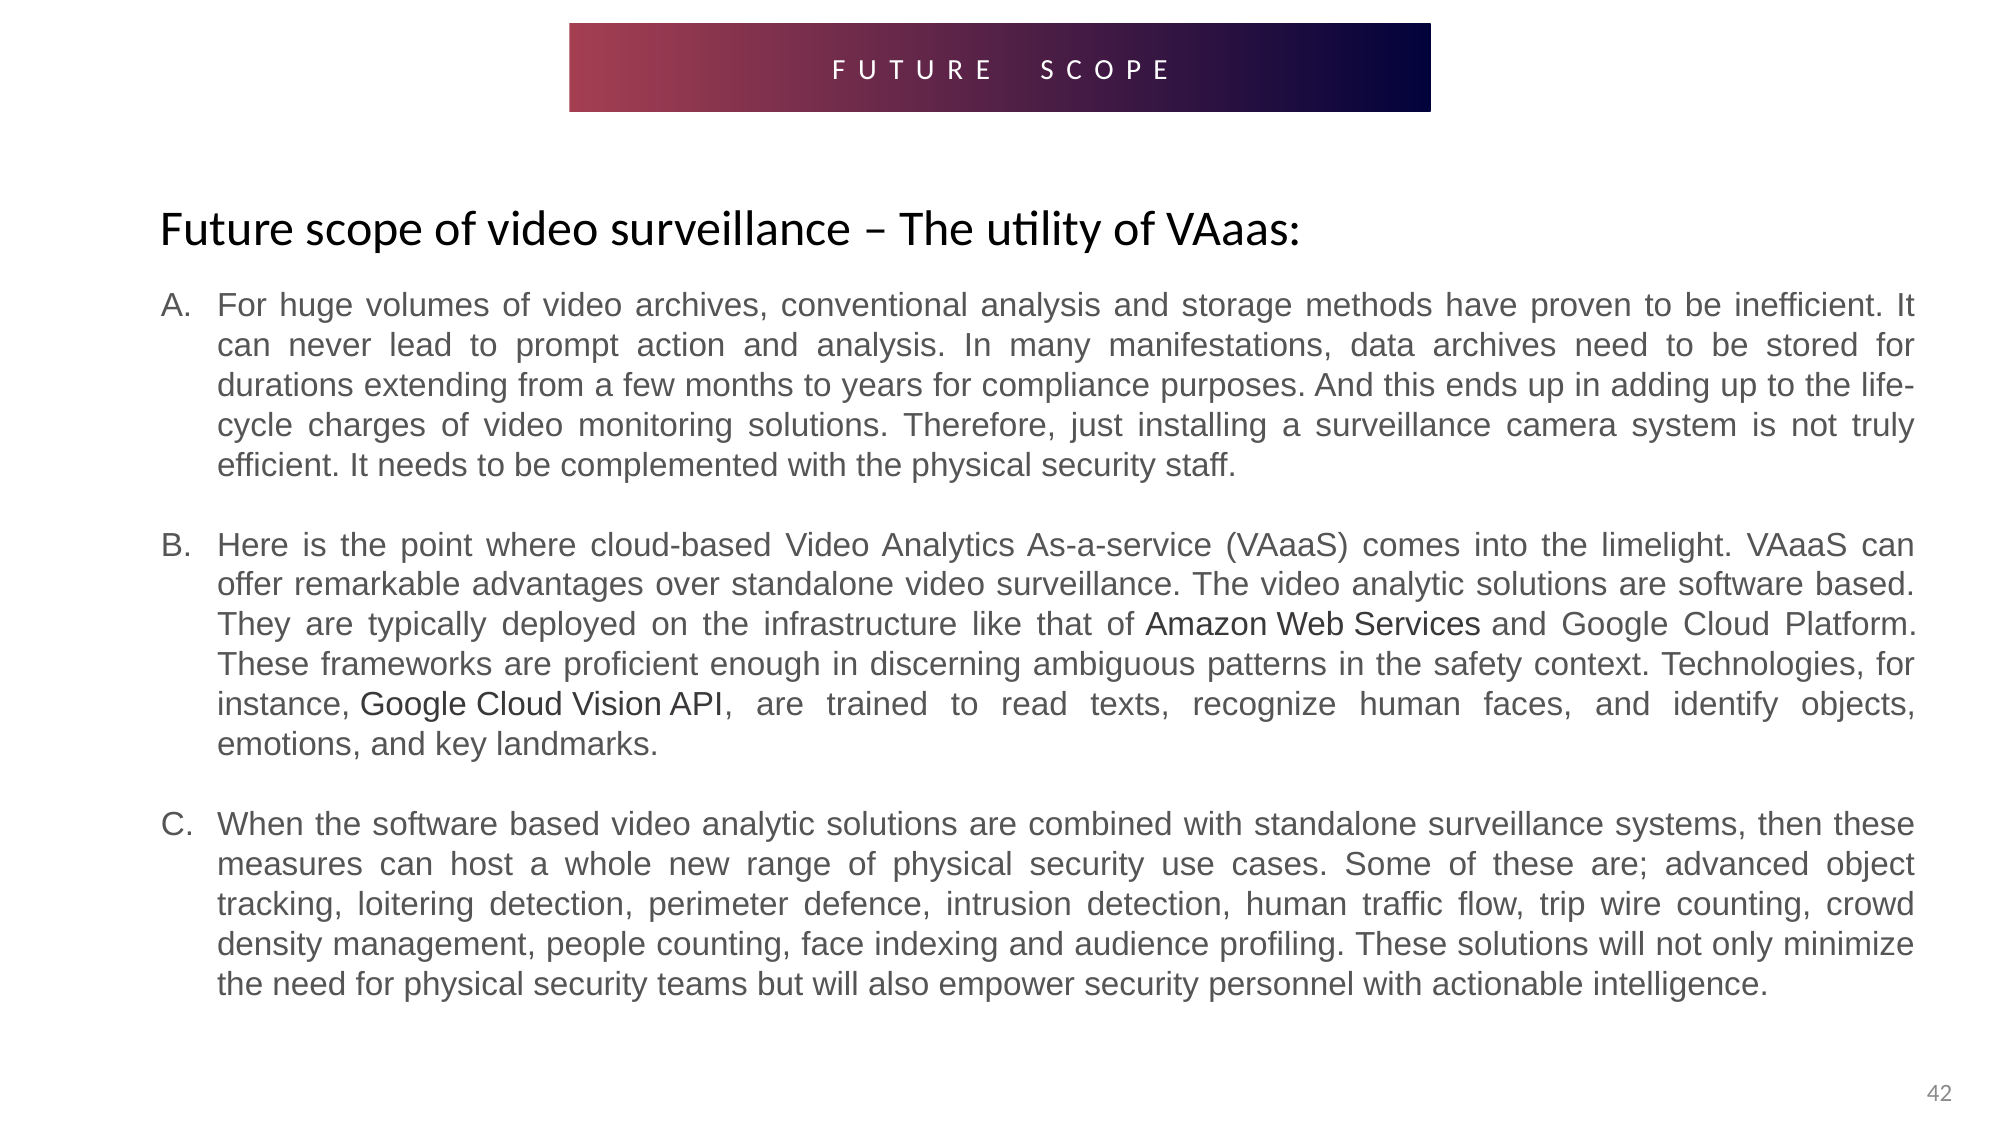

FUTURE  SCOPE
Future scope of video surveillance – The utility of VAaas:

For huge volumes of video archives, conventional analysis and storage methods have proven to be inefficient. It can never lead to prompt action and analysis. In many manifestations, data archives need to be stored for durations extending from a few months to years for compliance purposes. And this ends up in adding up to the life-cycle charges of video monitoring solutions. Therefore, just installing a surveillance camera system is not truly efficient. It needs to be complemented with the physical security staff.

Here is the point where cloud-based Video Analytics As-a-service (VAaaS) comes into the limelight. VAaaS can offer remarkable advantages over standalone video surveillance. The video analytic solutions are software based. They are typically deployed on the infrastructure like that of Amazon Web Services and Google Cloud Platform. These frameworks are proficient enough in discerning ambiguous patterns in the safety context. Technologies, for instance, Google Cloud Vision API, are trained to read texts, recognize human faces, and identify objects, emotions, and key landmarks.

When the software based video analytic solutions are combined with standalone surveillance systems, then these measures can host a whole new range of physical security use cases. Some of these are; advanced object tracking, loitering detection, perimeter defence, intrusion detection, human traffic flow, trip wire counting, crowd density management, people counting, face indexing and audience profiling. These solutions will not only minimize the need for physical security teams but will also empower security personnel with actionable intelligence.
42